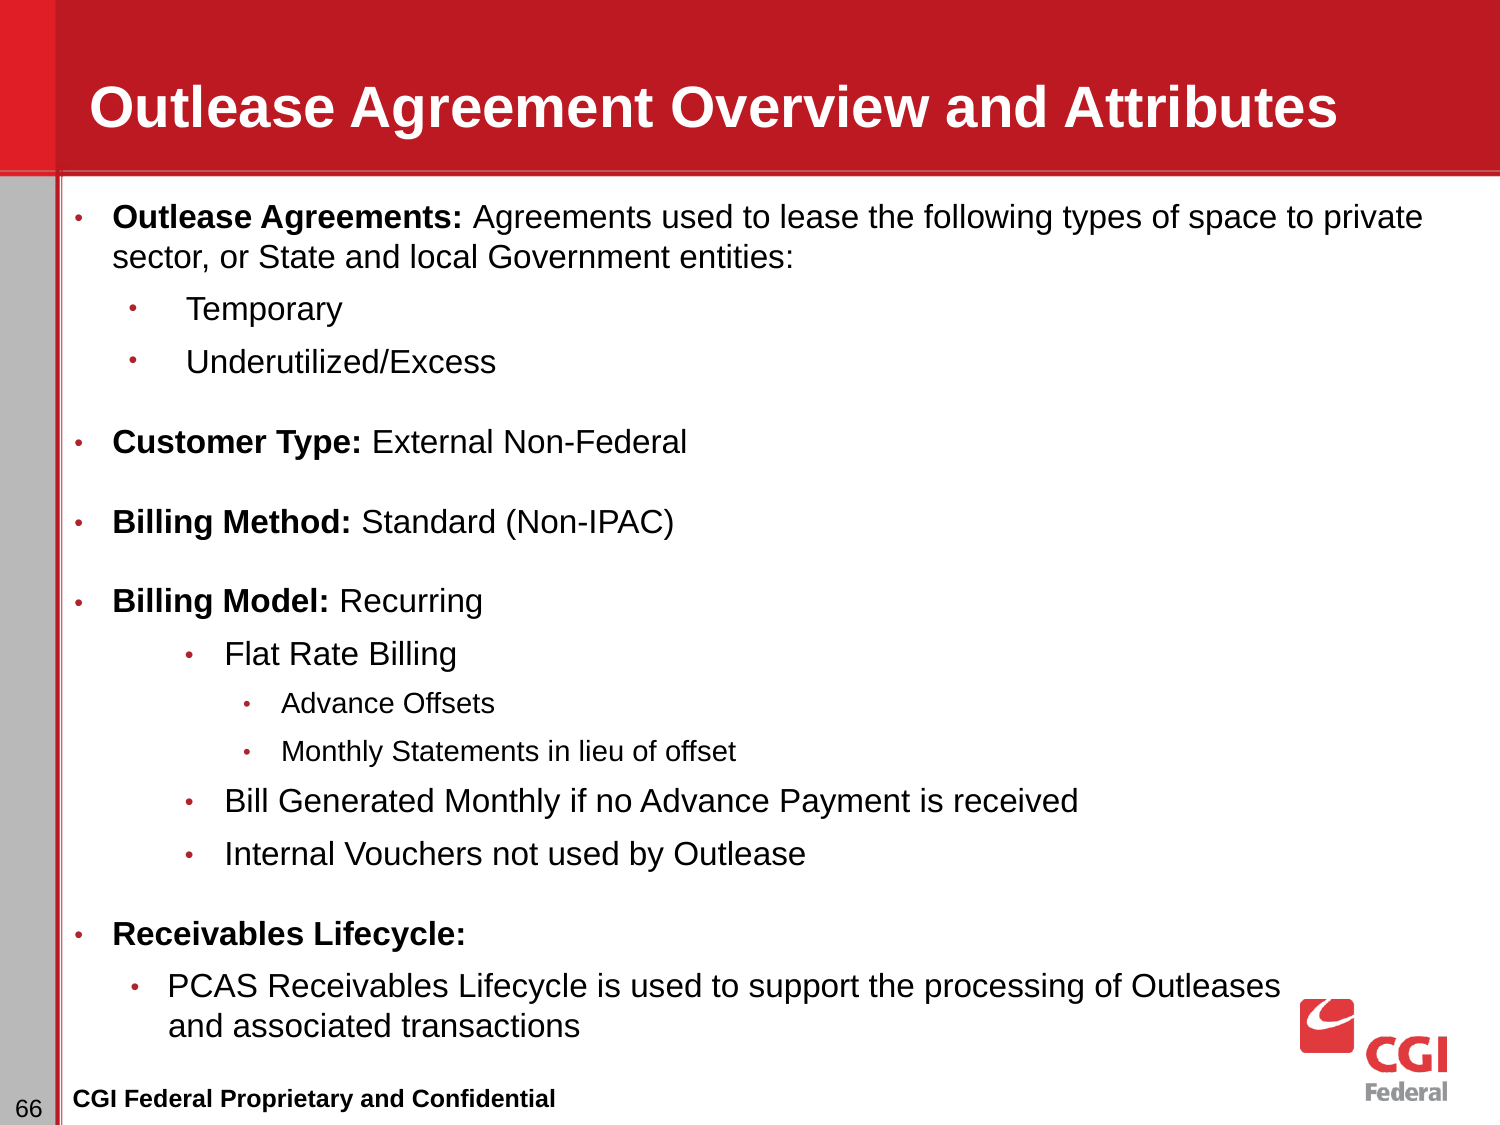

# Outlease Agreement Overview and Attributes
Outlease Agreements: Agreements used to lease the following types of space to private sector, or State and local Government entities:
Temporary
Underutilized/Excess

Customer Type: External Non-Federal

Billing Method: Standard (Non-IPAC)

Billing Model: Recurring
Flat Rate Billing
Advance Offsets
Monthly Statements in lieu of offset
Bill Generated Monthly if no Advance Payment is received
Internal Vouchers not used by Outlease

Receivables Lifecycle:
PCAS Receivables Lifecycle is used to support the processing of Outleases
and associated transactions

CGI Federal Proprietary and Confidential
66